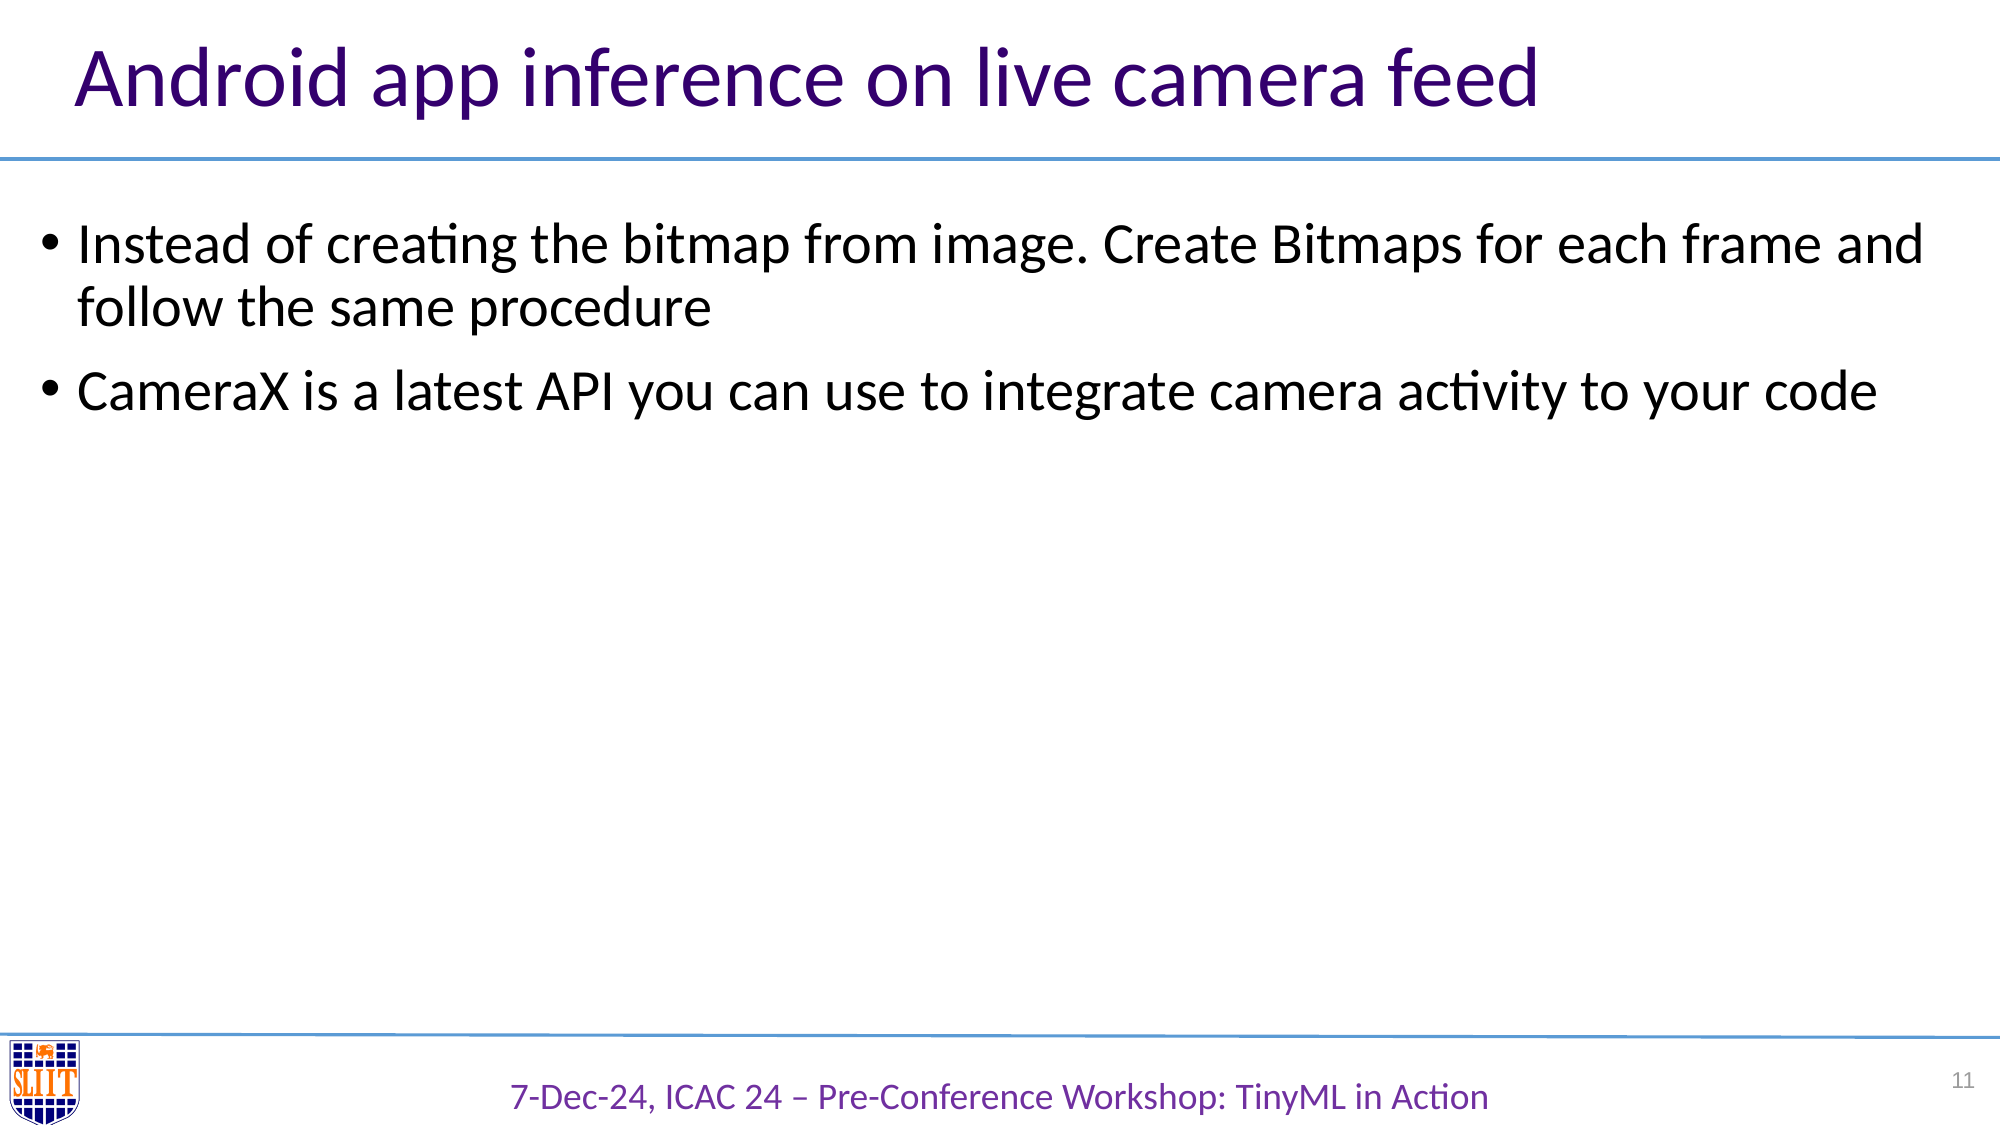

# Android app inference on live camera feed
Instead of creating the bitmap from image. Create Bitmaps for each frame and follow the same procedure
CameraX is a latest API you can use to integrate camera activity to your code

11